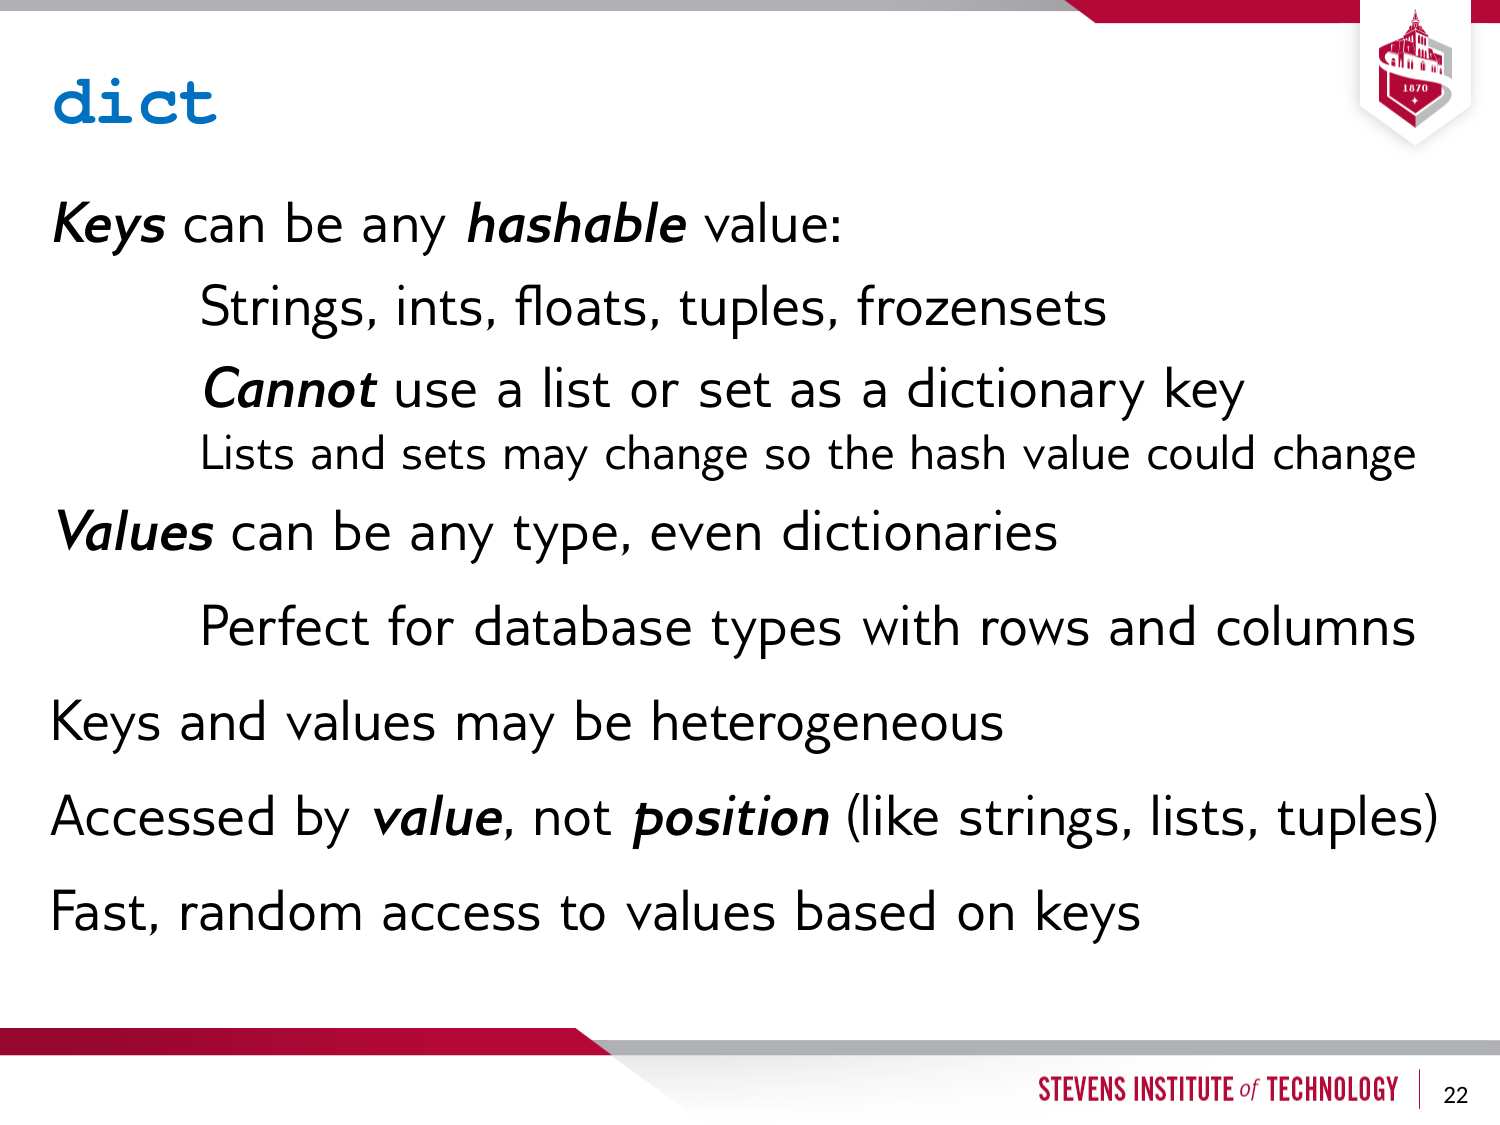

# dict
Keys can be any hashable value:
	Strings, ints, floats, tuples, frozensets
	Cannot use a list or set as a dictionary key
Lists and sets may change so the hash value could change
Values can be any type, even dictionaries
	Perfect for database types with rows and columns
Keys and values may be heterogeneous
Accessed by value, not position (like strings, lists, tuples)
Fast, random access to values based on keys
22